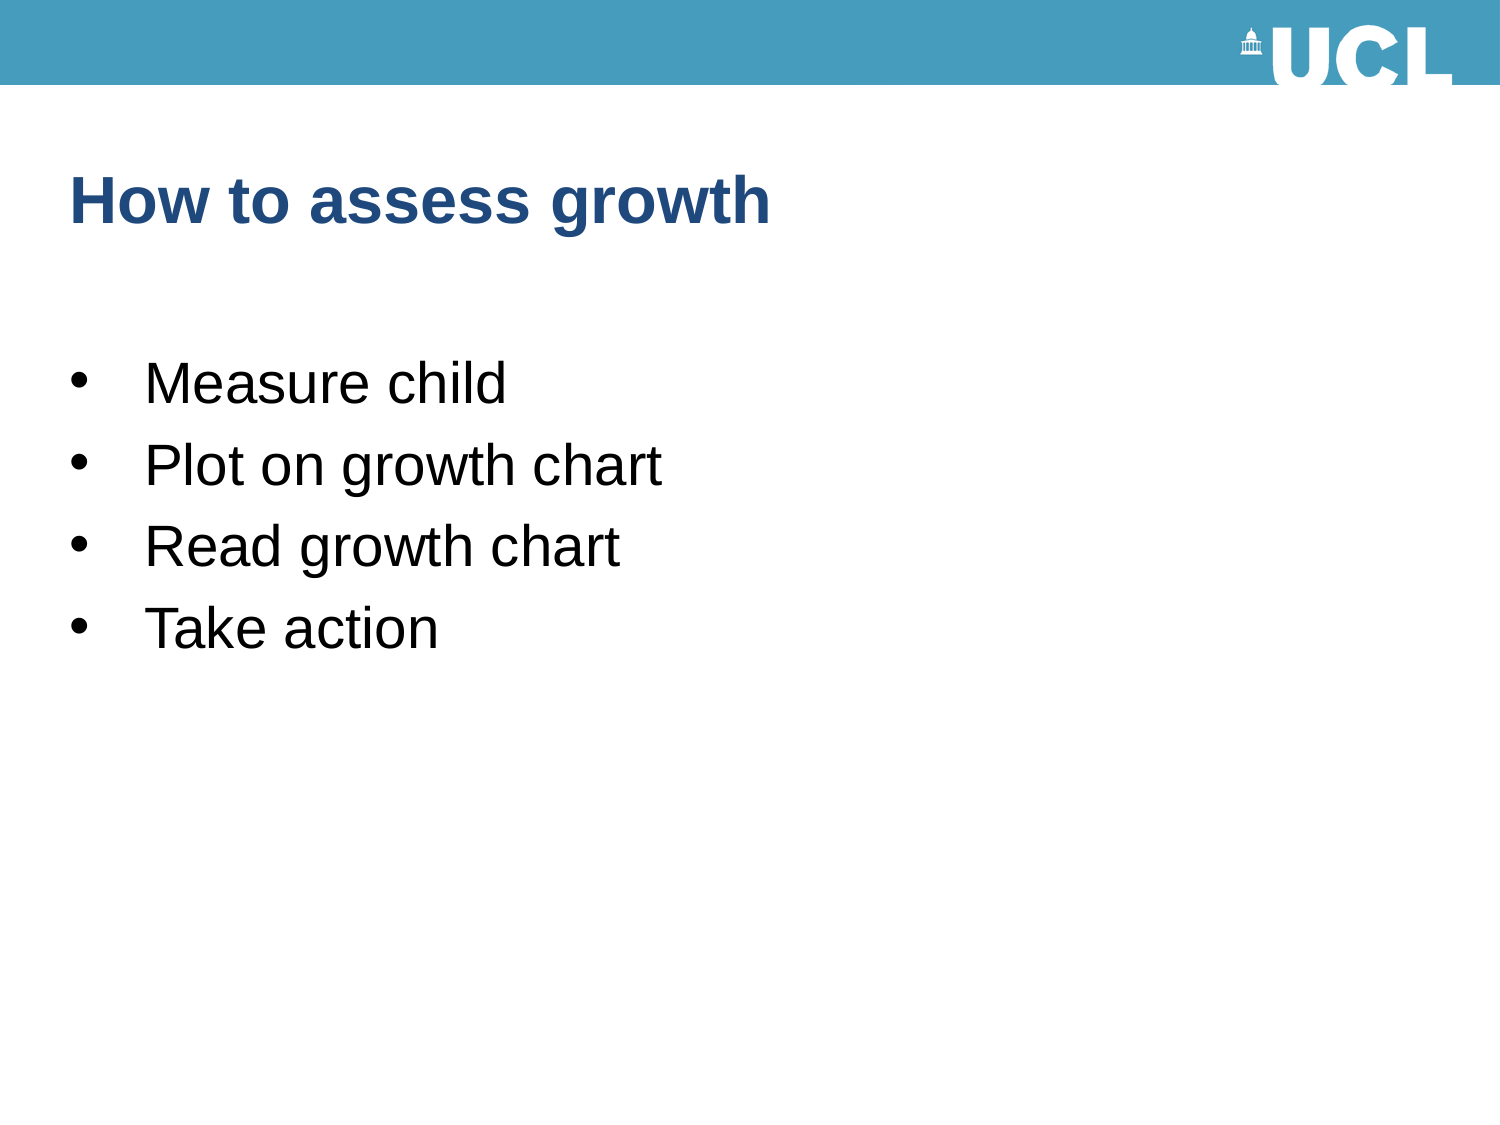

# How to assess growth
Measure child
Plot on growth chart
Read growth chart
Take action